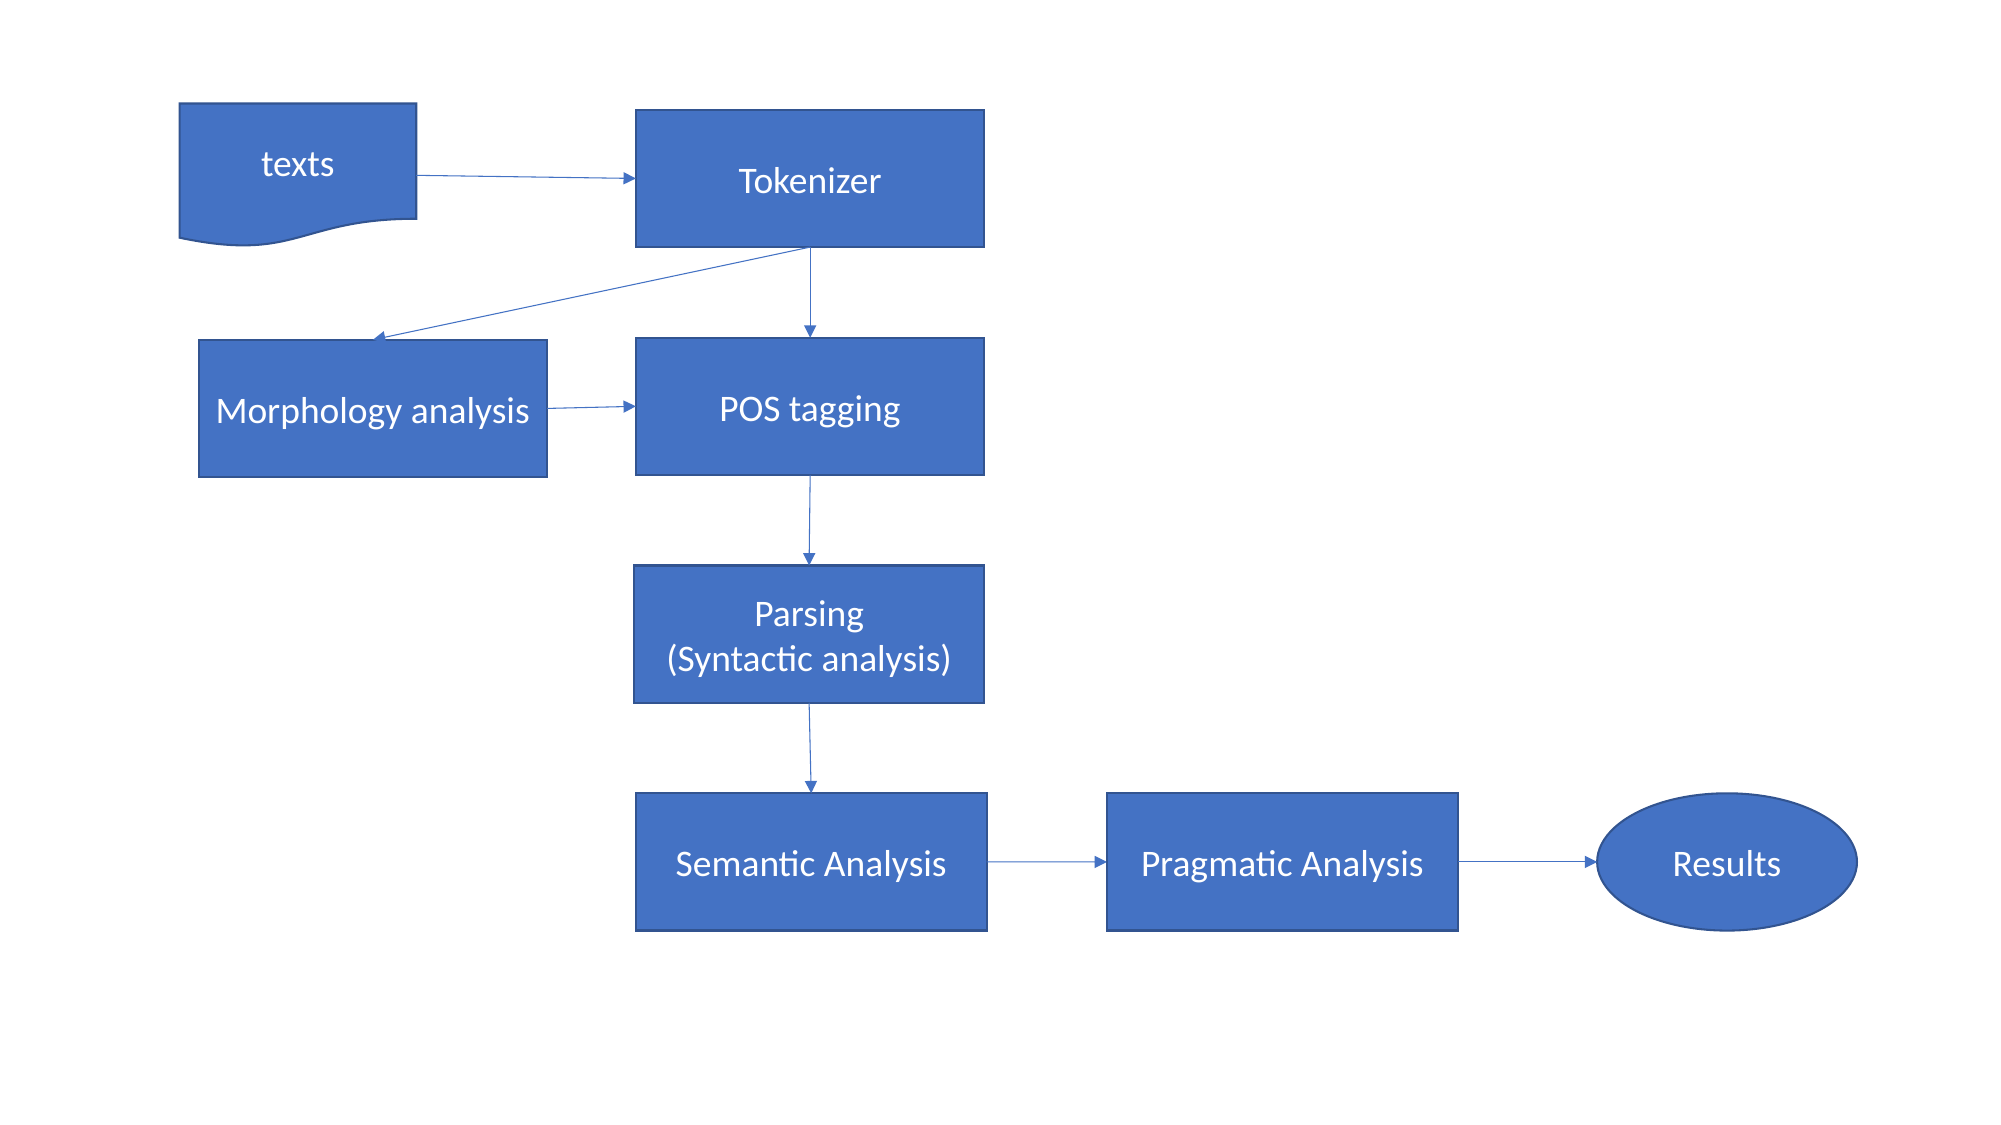

texts
Tokenizer
POS tagging
Morphology analysis
Parsing
(Syntactic analysis)
Semantic Analysis
Pragmatic Analysis
Results